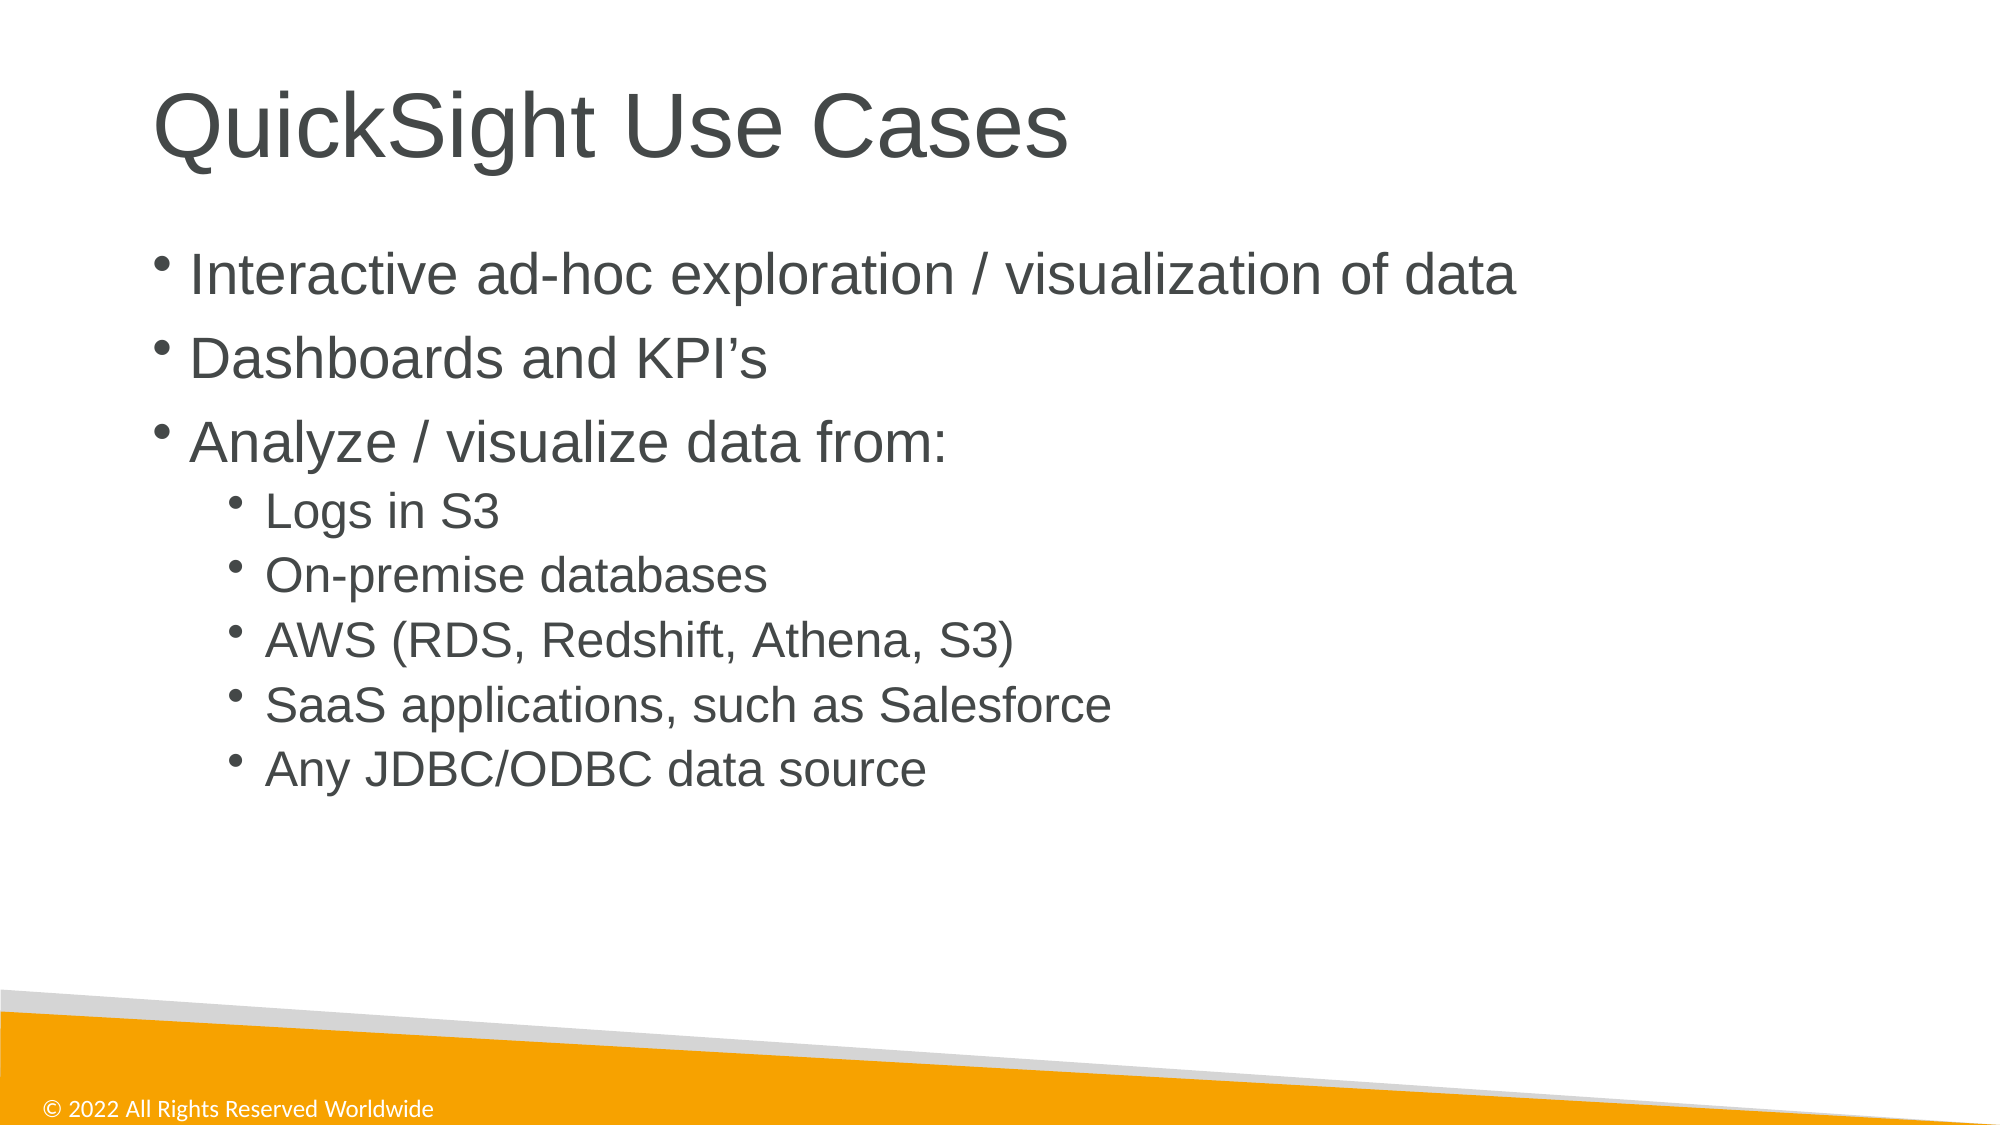

# QuickSight Use Cases
Interactive ad-hoc exploration / visualization of data
Dashboards and KPI’s
Analyze / visualize data from:
Logs in S3
On-premise databases
AWS (RDS, Redshift, Athena, S3)
SaaS applications, such as Salesforce
Any JDBC/ODBC data source
© 2022 All Rights Reserved Worldwide